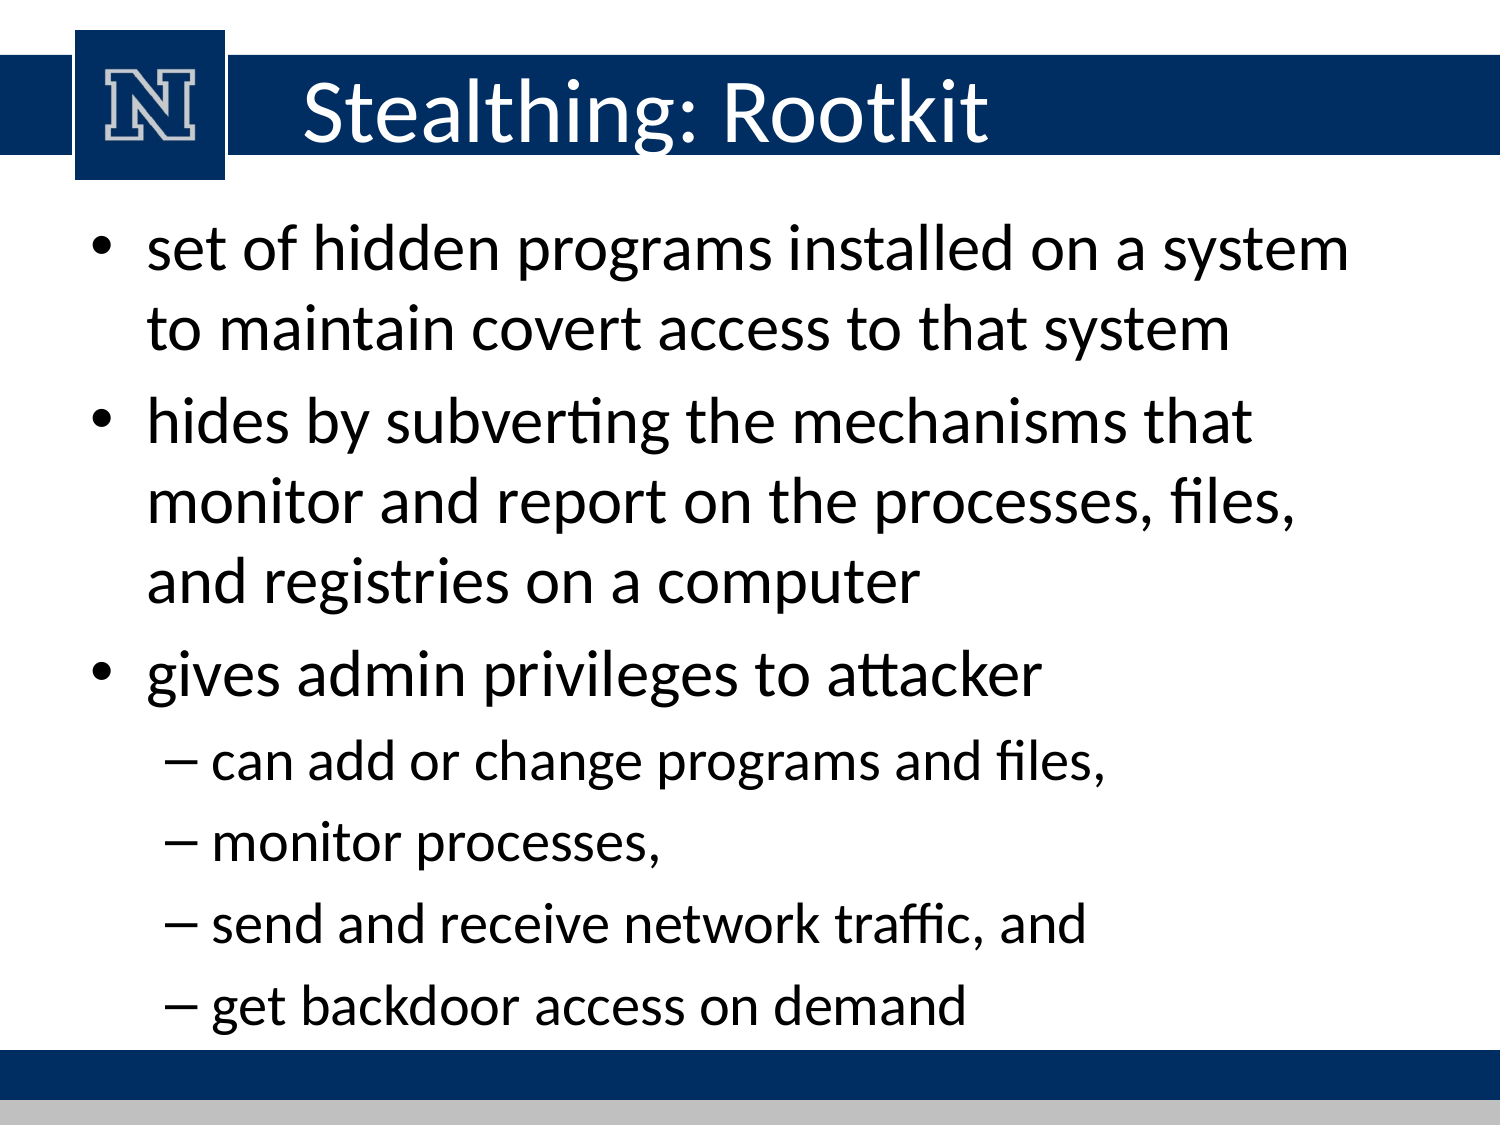

# Stealthing: Rootkit
set of hidden programs installed on a system to maintain covert access to that system
hides by subverting the mechanisms that monitor and report on the processes, files, and registries on a computer
gives admin privileges to attacker
can add or change programs and files,
monitor processes,
send and receive network traffic, and
get backdoor access on demand